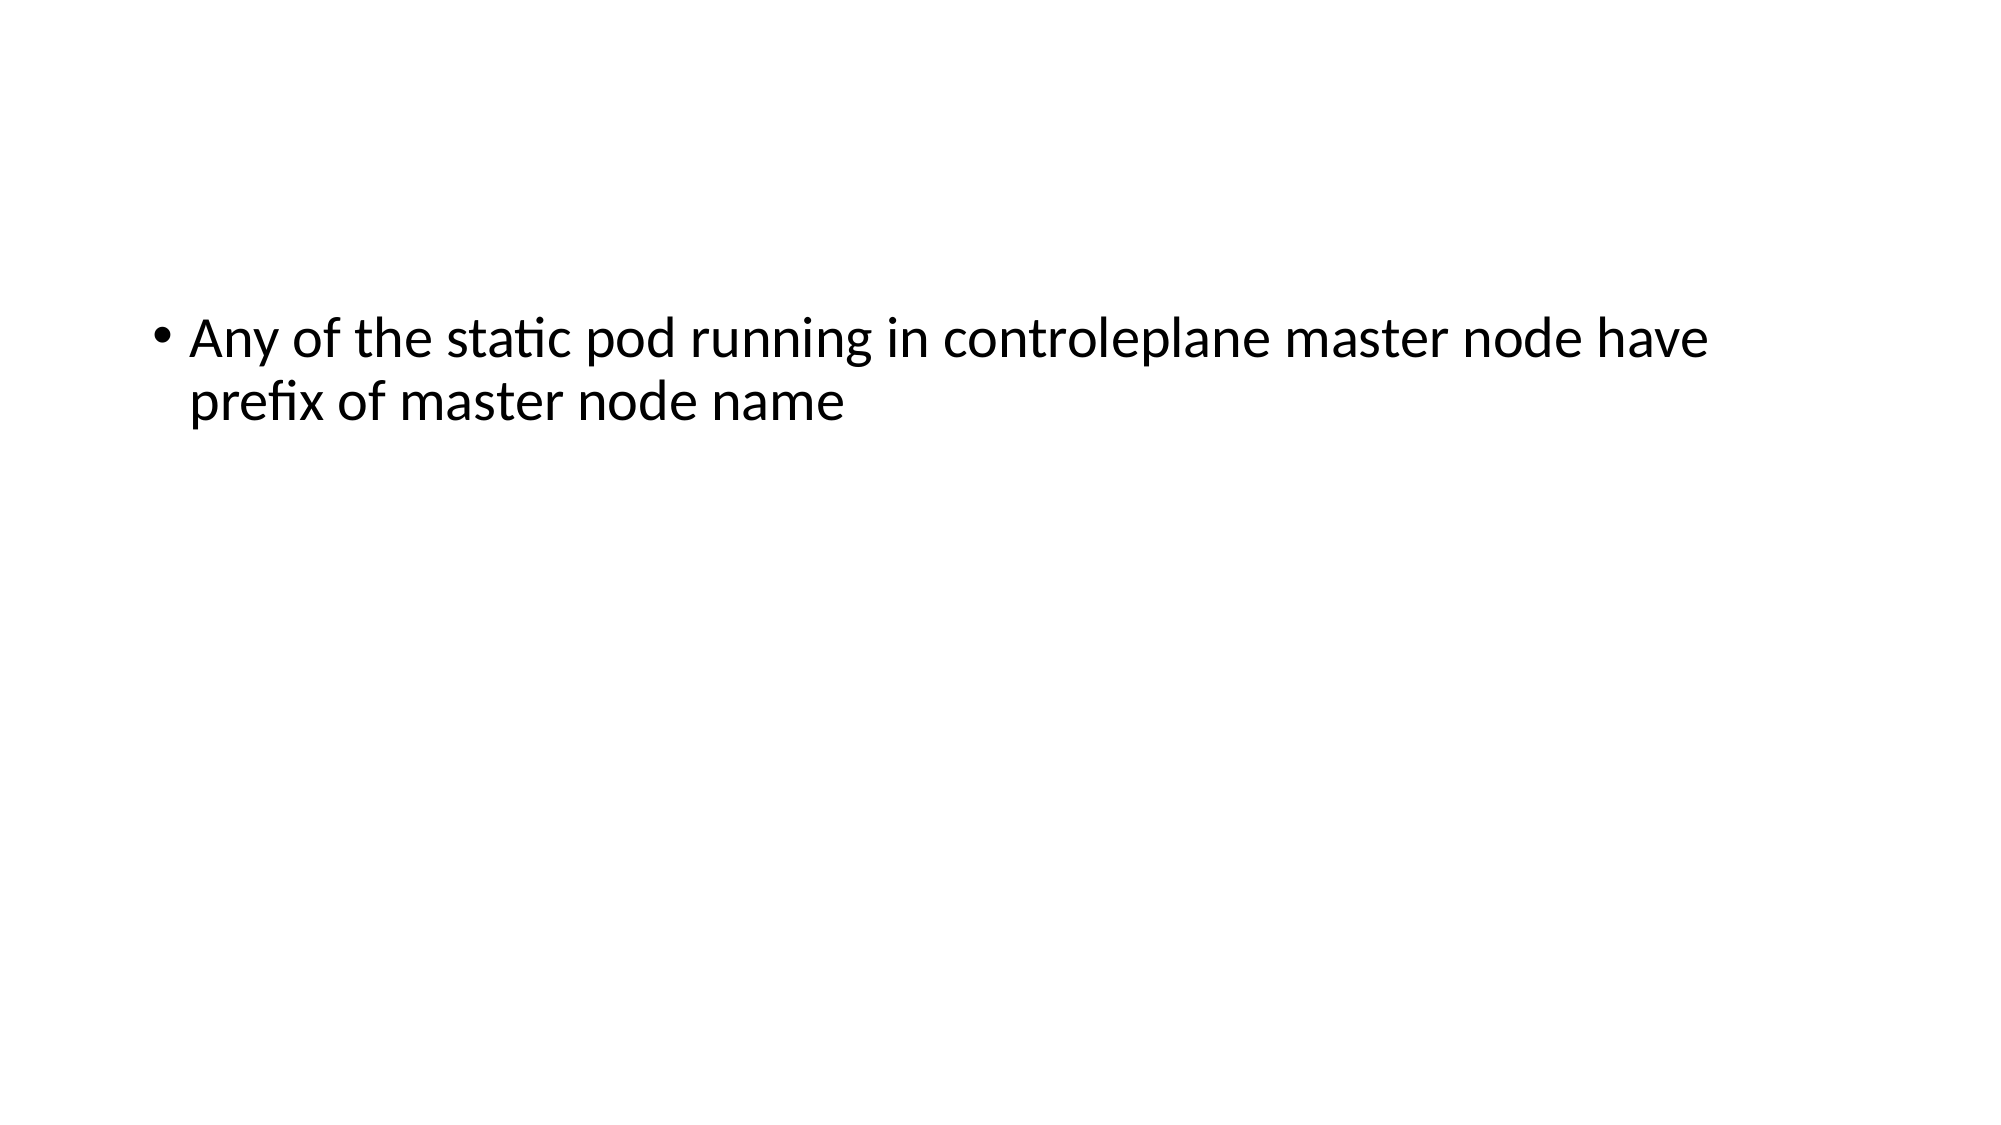

#
Any of the static pod running in controleplane master node have prefix of master node name